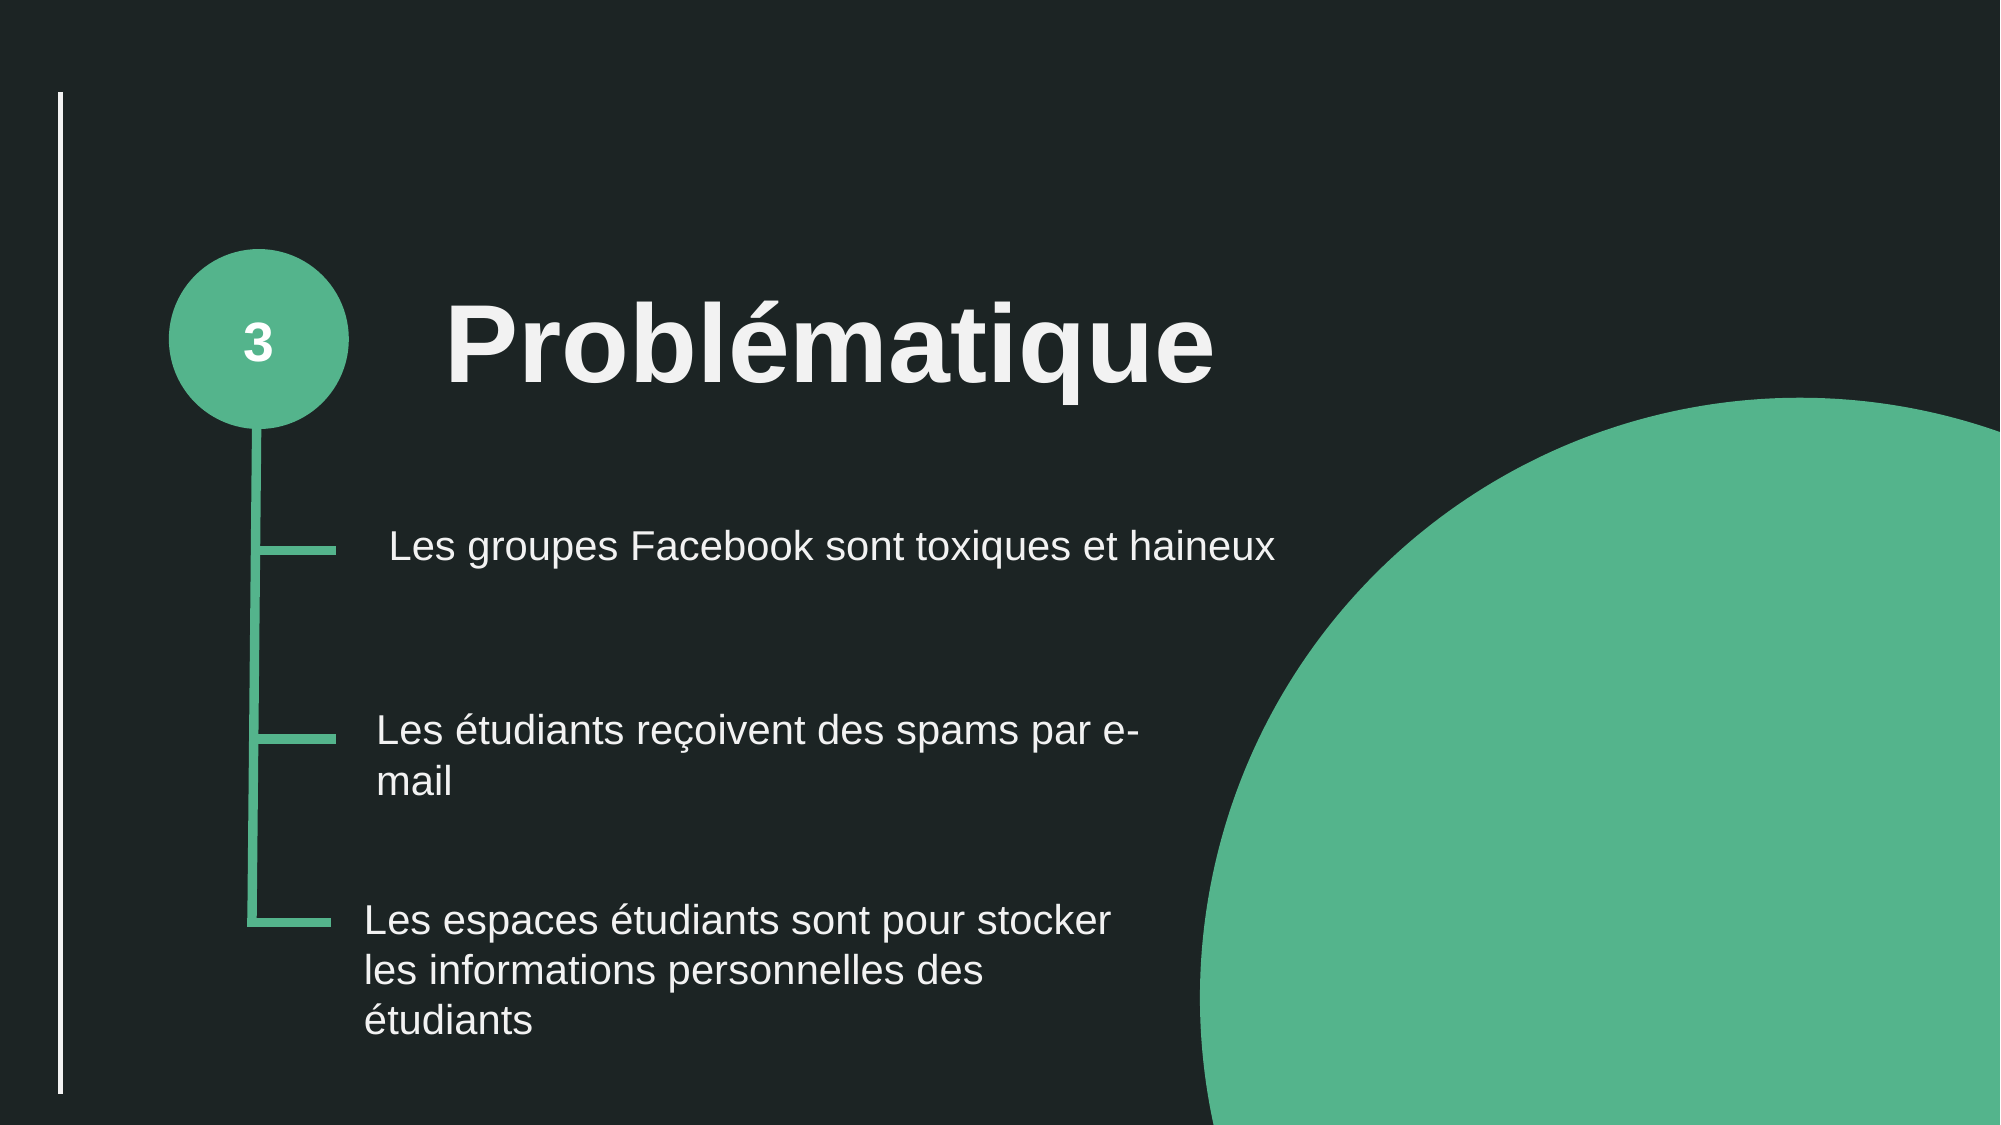

3
Problématique

Les groupes Facebook sont toxiques et haineux
Les étudiants reçoivent des spams par e-mail
Les espaces étudiants sont pour stocker les informations personnelles des étudiants
9